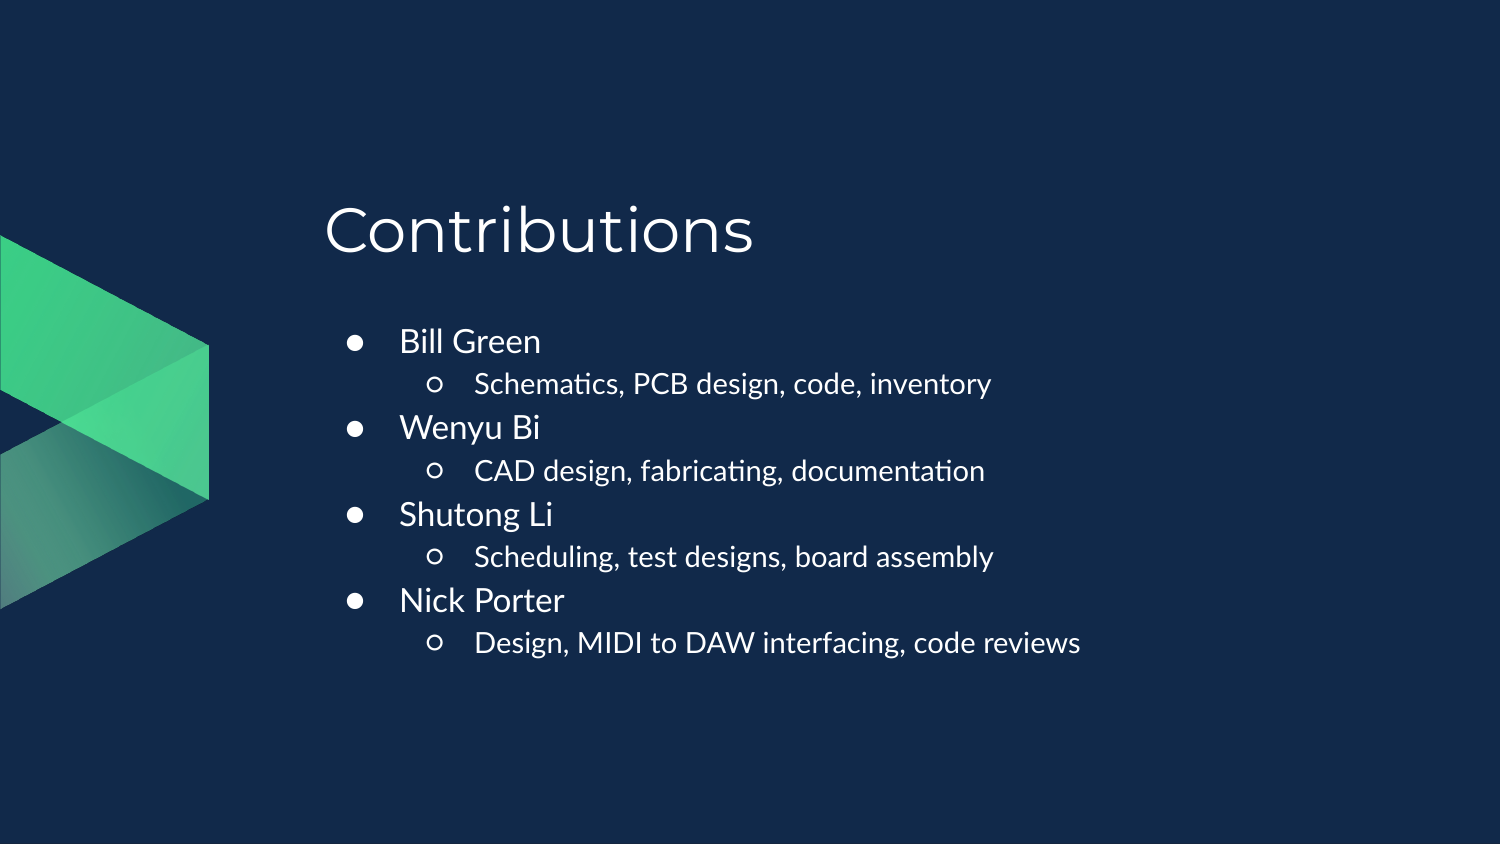

# Contributions
Bill Green
Schematics, PCB design, code, inventory
Wenyu Bi
CAD design, fabricating, documentation
Shutong Li
Scheduling, test designs, board assembly
Nick Porter
Design, MIDI to DAW interfacing, code reviews